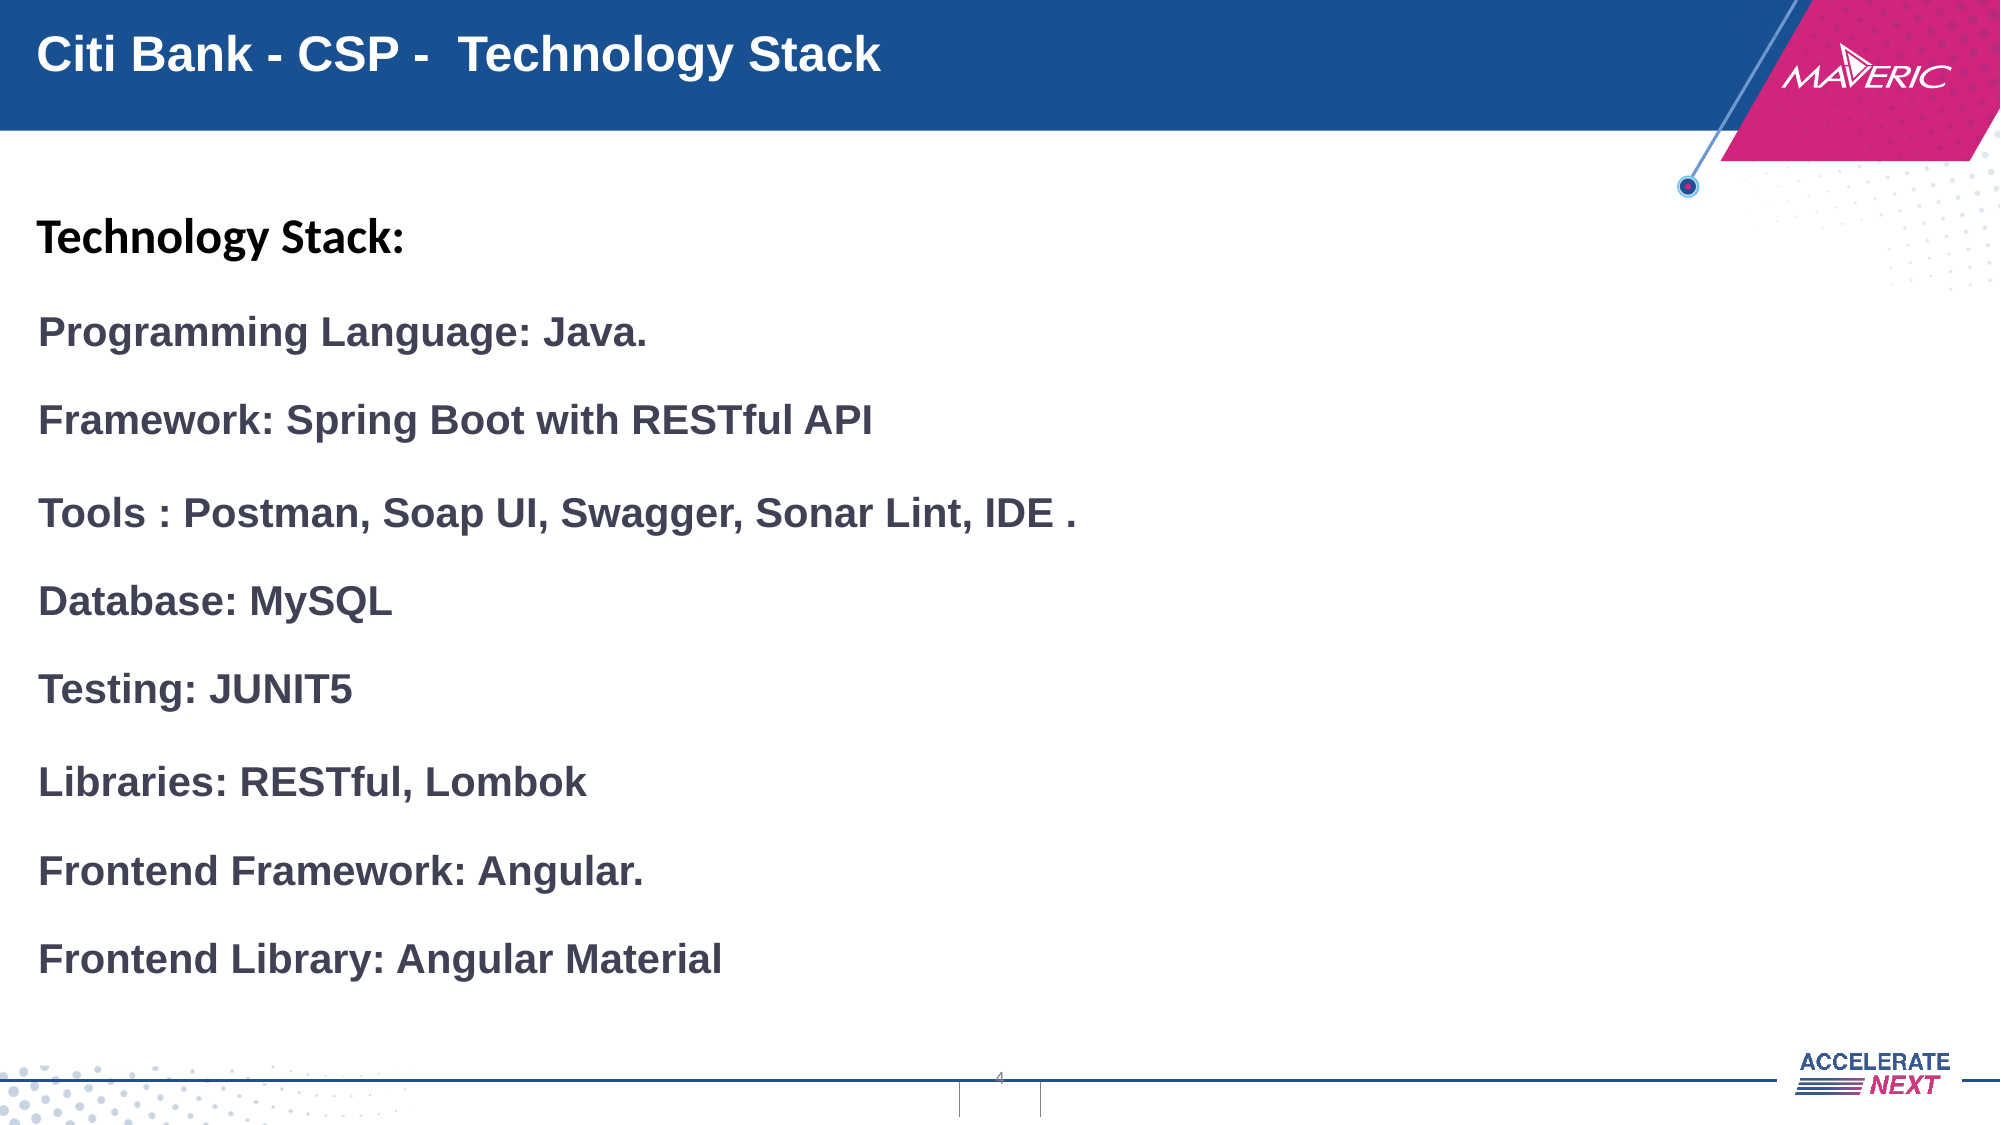

# Citi Bank - CSP -  Technology Stack
| Technology Stack: |
| --- |

| Programming Language: Java. Framework: Spring Boot with RESTful API Tools : Postman, Soap UI, Swagger, Sonar Lint, IDE . Database: MySQL Testing: JUNIT5 Libraries: RESTful, Lombok Frontend Framework: Angular. Frontend Library: Angular Material |
| --- |

4